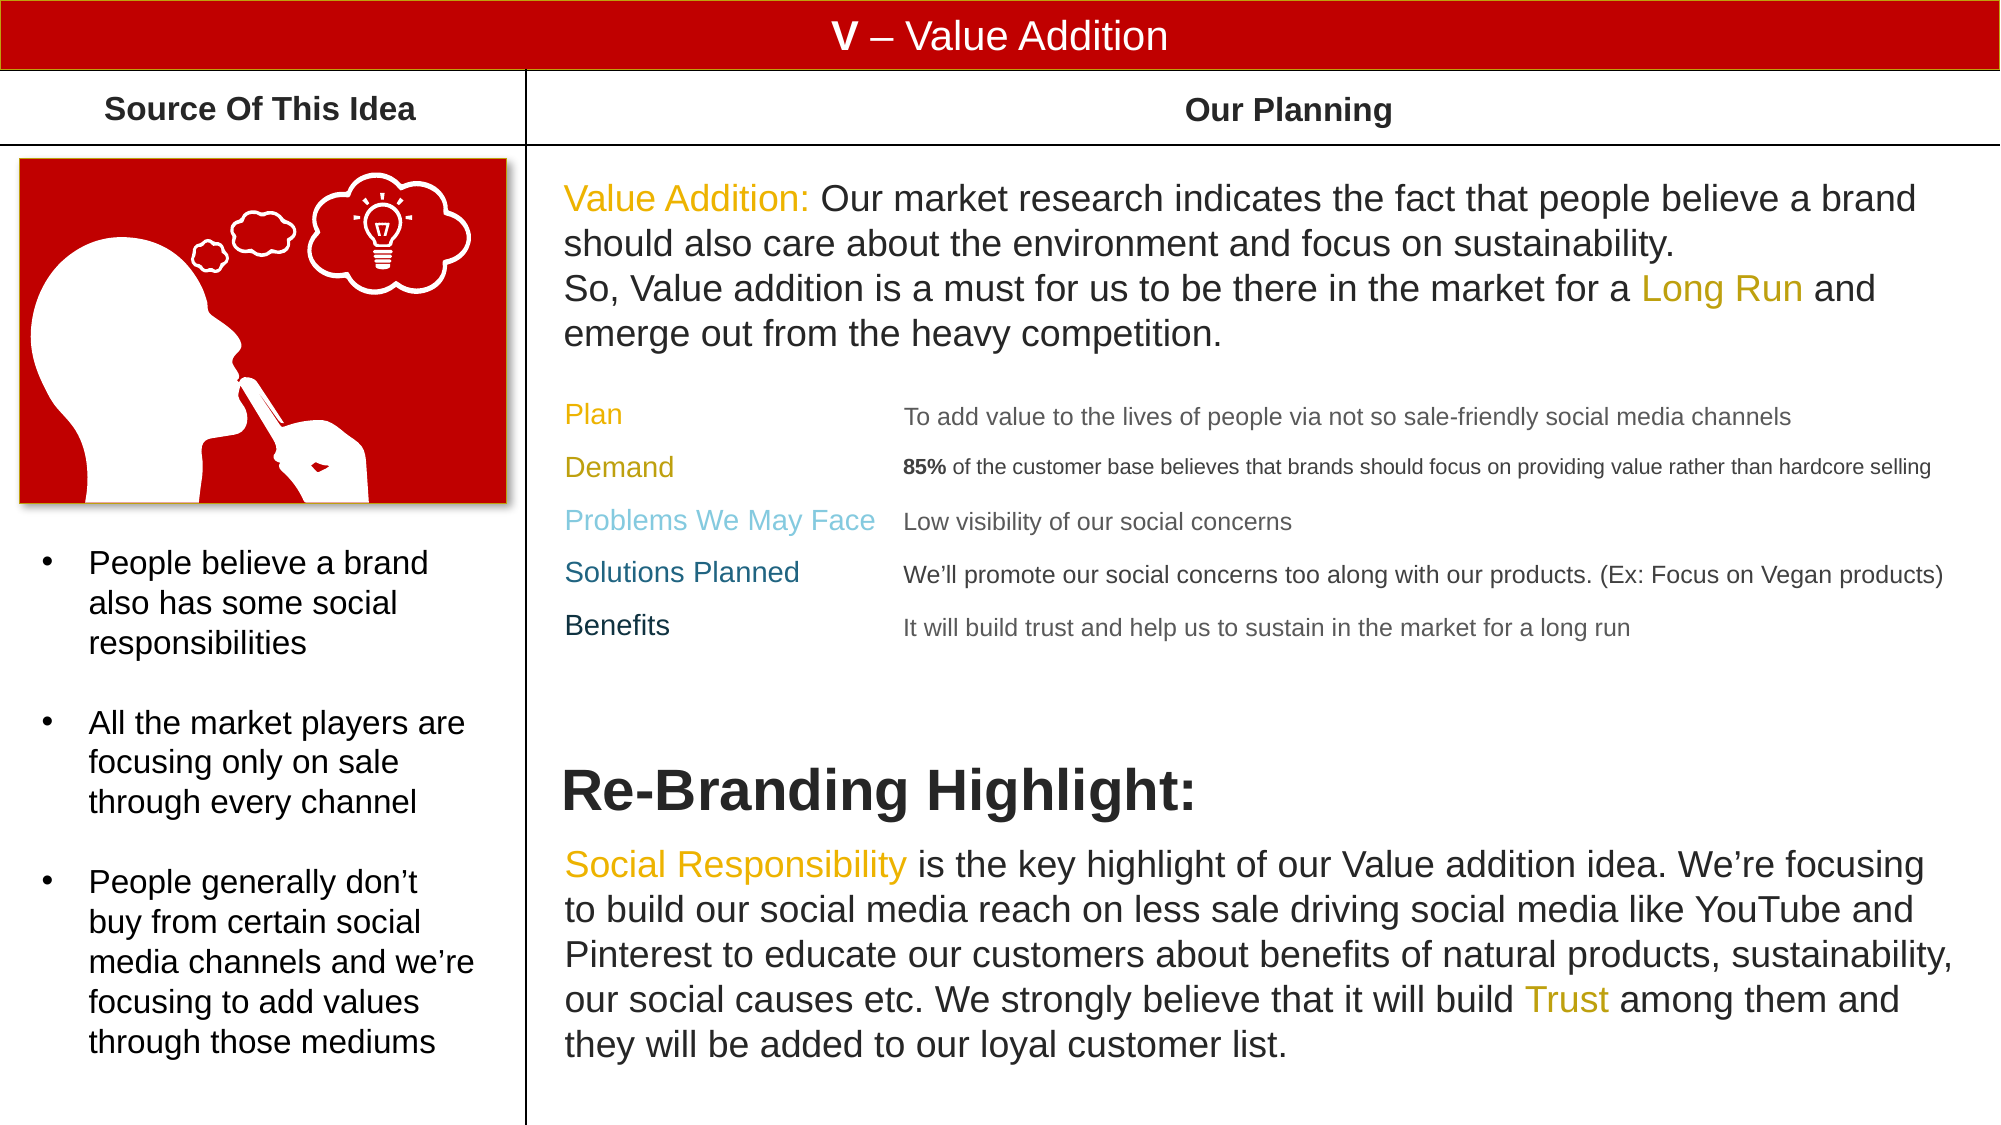

V – Value Addition

Source Of This Idea
Our Planning

Value Addition: Our market research indicates the fact that people believe a brand should also care about the environment and focus on sustainability.
So, Value addition is a must for us to be there in the market for a Long Run and emerge out from the heavy competition.

To add value to the lives of people via not so sale-friendly social media channels
Plan
85% of the customer base believes that brands should focus on providing value rather than hardcore selling
Demand
Low visibility of our social concerns
Problems We May Face
People believe a brand also has some social responsibilities

All the market players are focusing only on sale through every channel

People generally don’t buy from certain social media channels and we’re focusing to add values through those mediums
We’ll promote our social concerns too along with our products. (Ex: Focus on Vegan products)
Solutions Planned
It will build trust and help us to sustain in the market for a long run
Benefits
Re-Branding Highlight:
Social Responsibility is the key highlight of our Value addition idea. We’re focusing to build our social media reach on less sale driving social media like YouTube and Pinterest to educate our customers about benefits of natural products, sustainability, our social causes etc. We strongly believe that it will build Trust among them and they will be added to our loyal customer list.